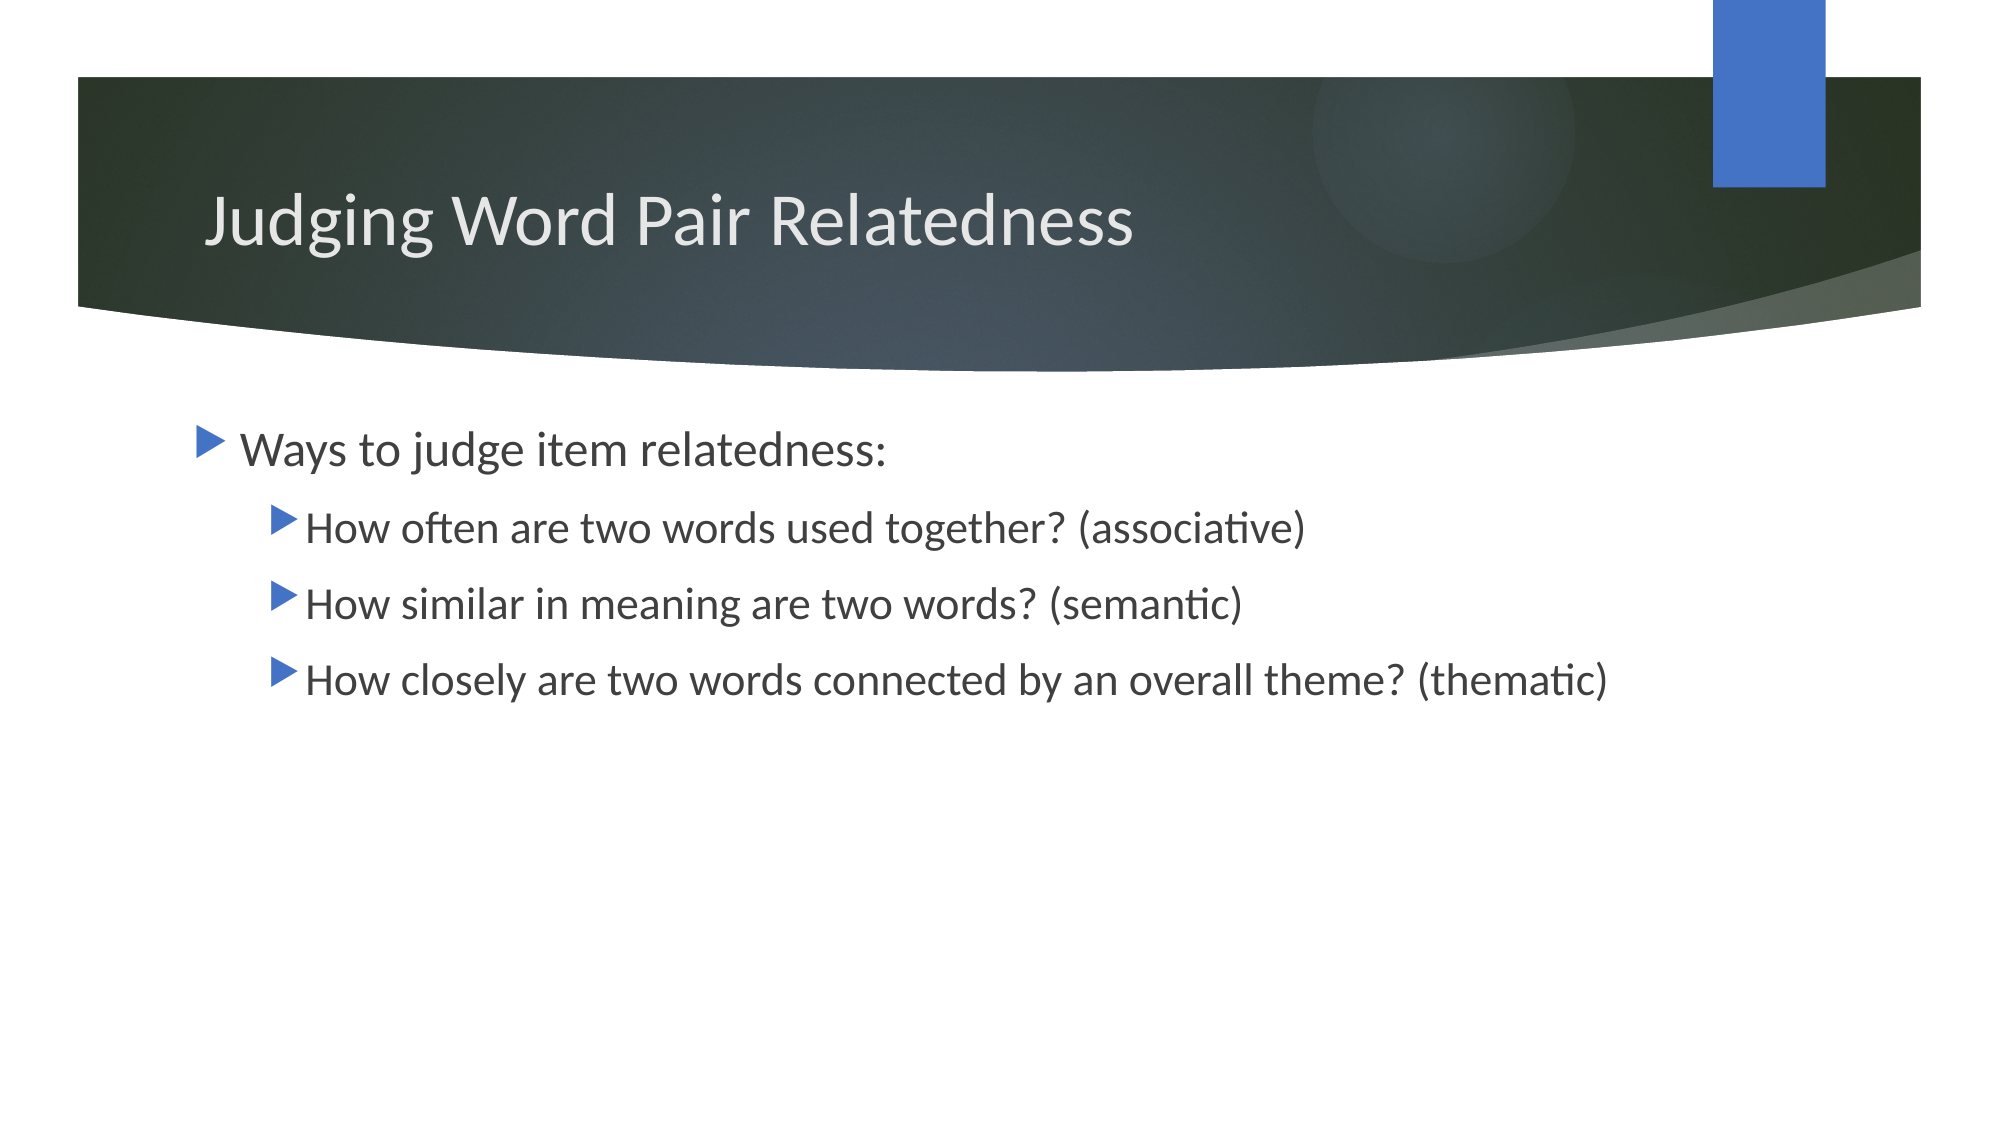

# Judging Word Pair Relatedness
Ways to judge item relatedness:
How often are two words used together? (associative)
How similar in meaning are two words? (semantic)
How closely are two words connected by an overall theme? (thematic)